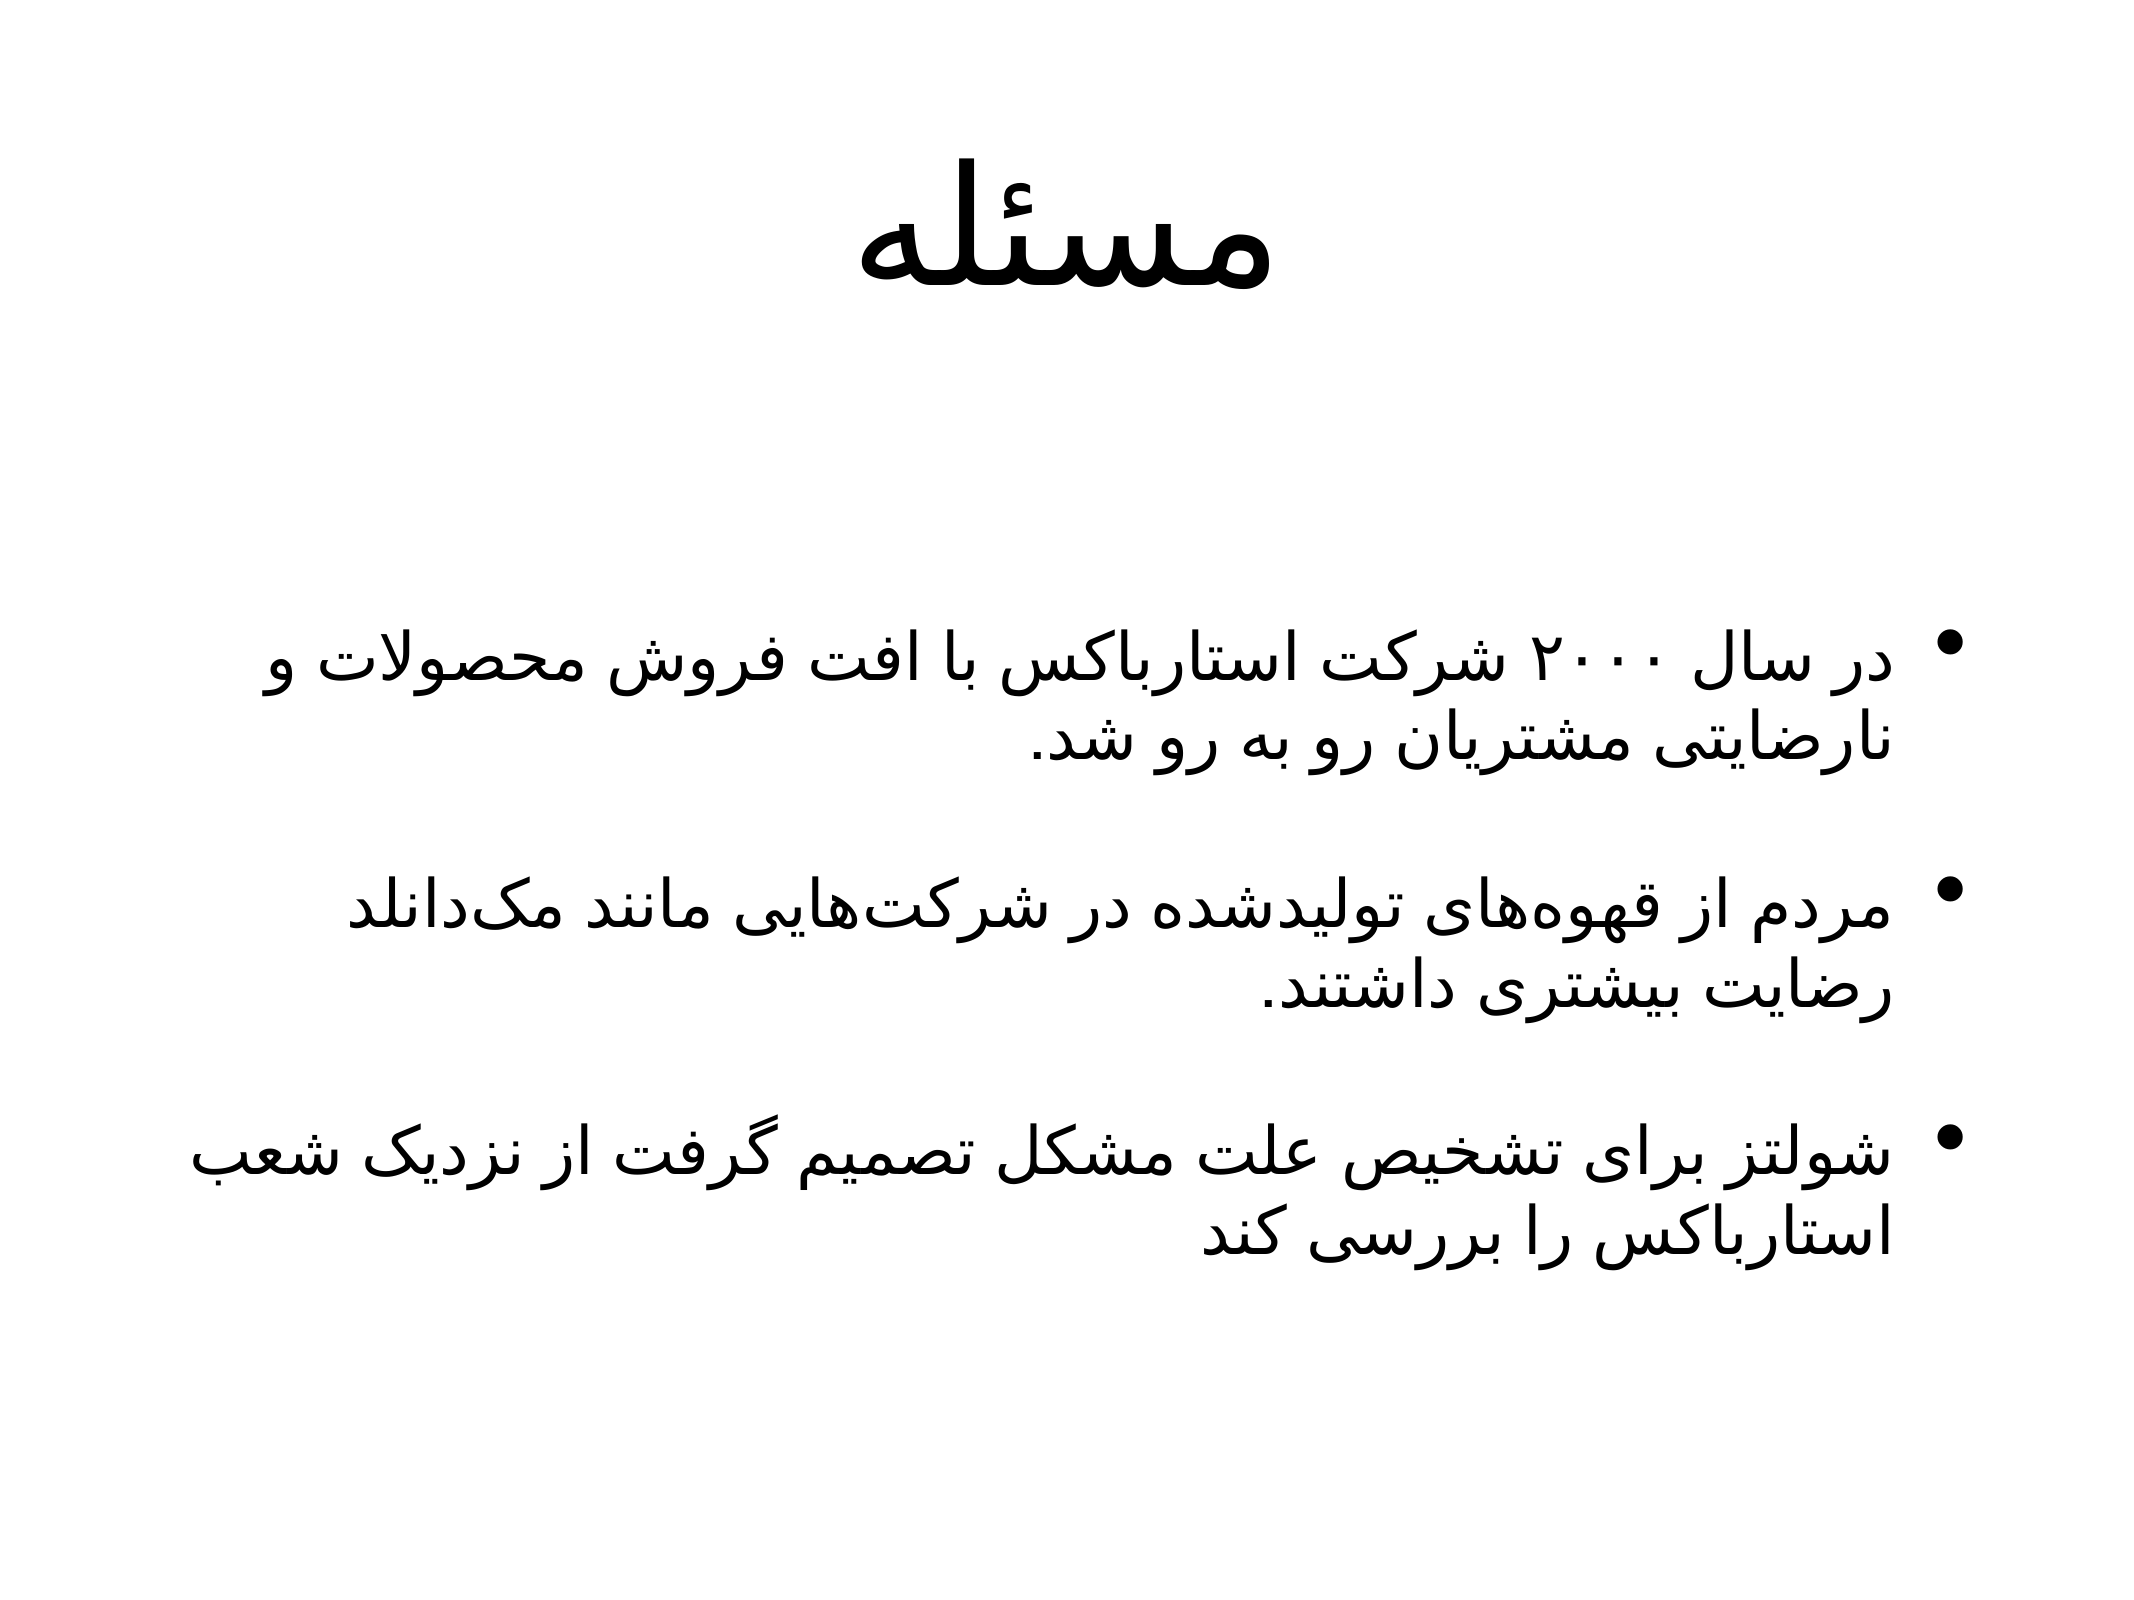

# مسئله
در سال ۲۰۰۰ شرکت استارباکس با افت فروش محصولات و نارضایتی مشتریان رو به رو شد.
مردم از قهوه‌های تولیدشده در شرکت‌هایی مانند مک‌دانلد رضایت بیشتری داشتند.
شولتز برای تشخیص علت مشکل تصمیم گرفت از نزدیک شعب استارباکس را بررسی کند